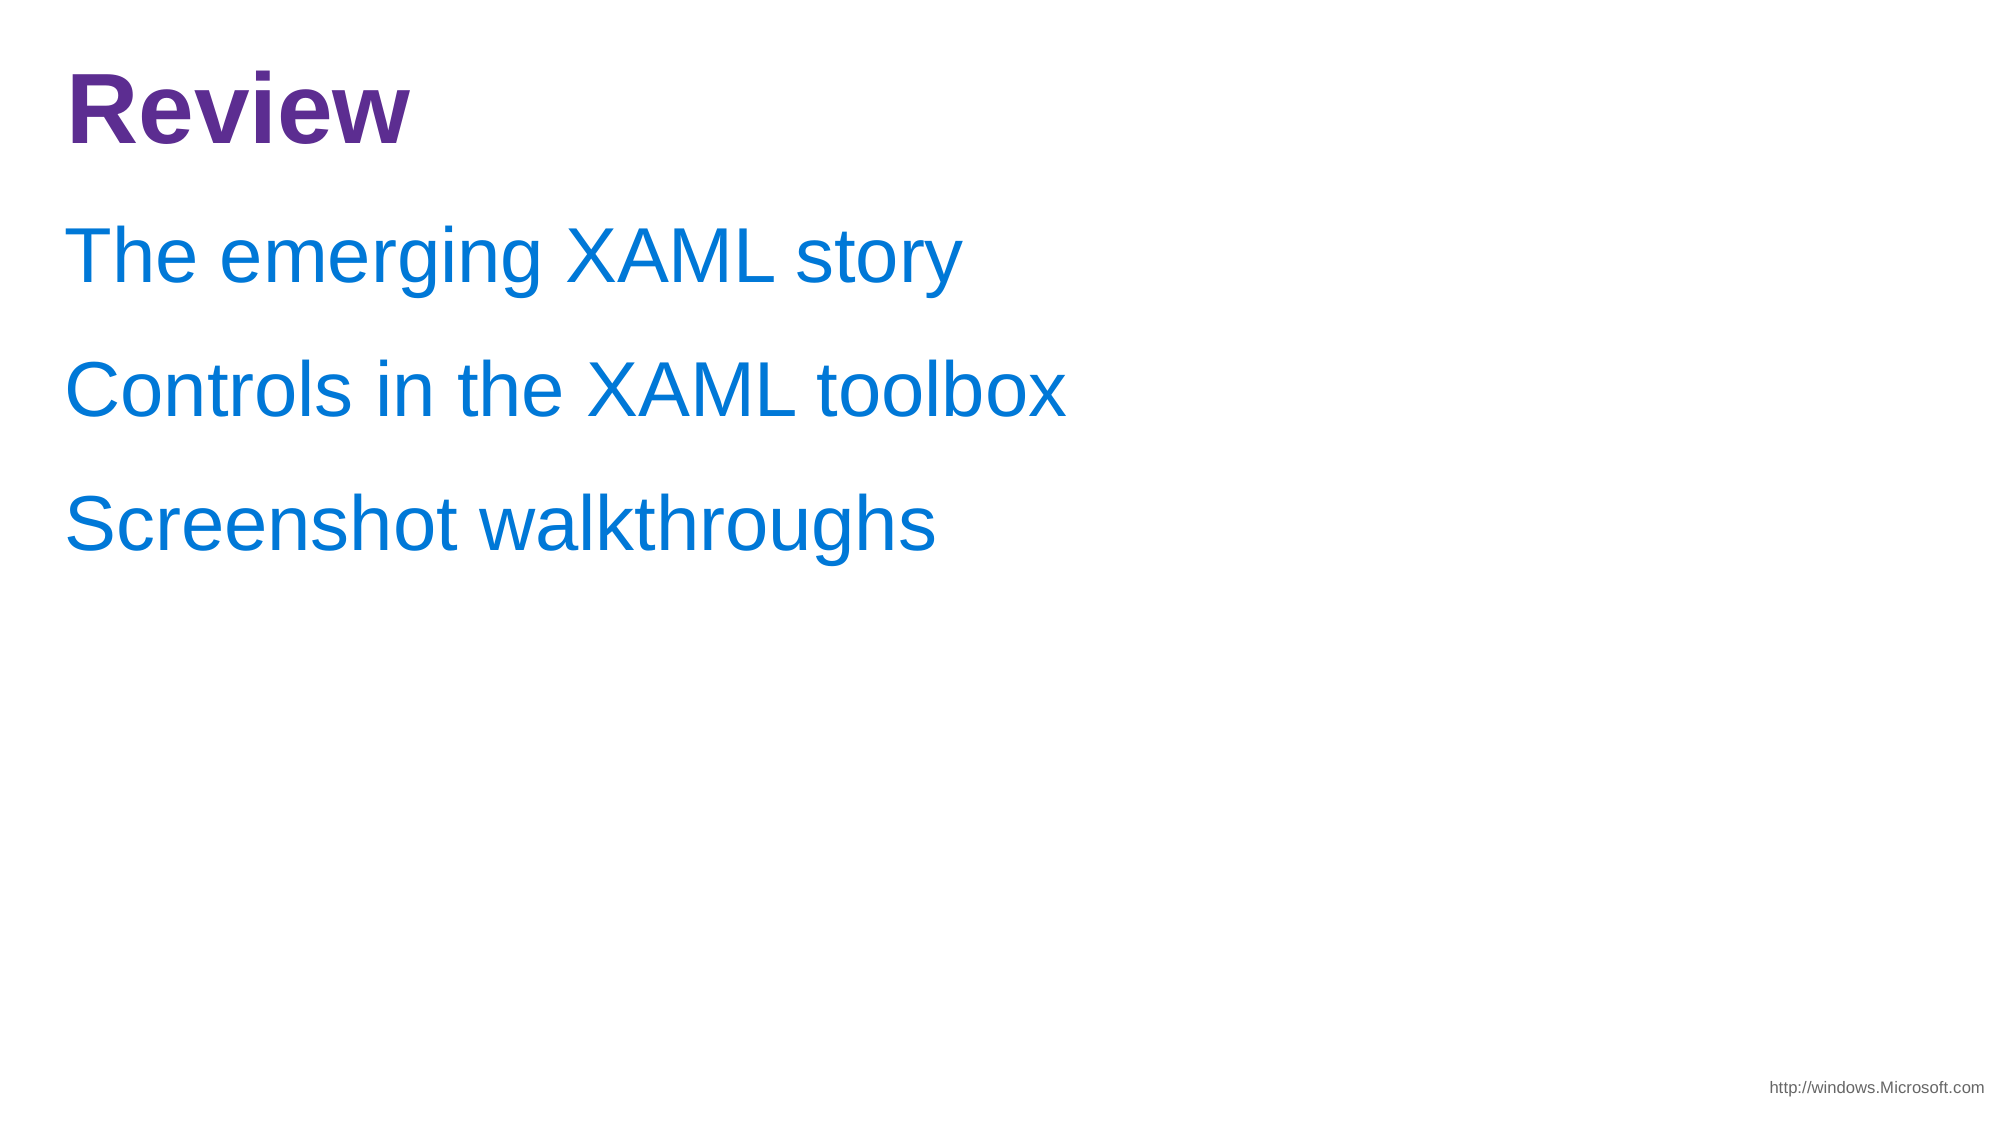

The emerging XAML story
Controls in the XAML toolbox
Screenshot walkthroughs